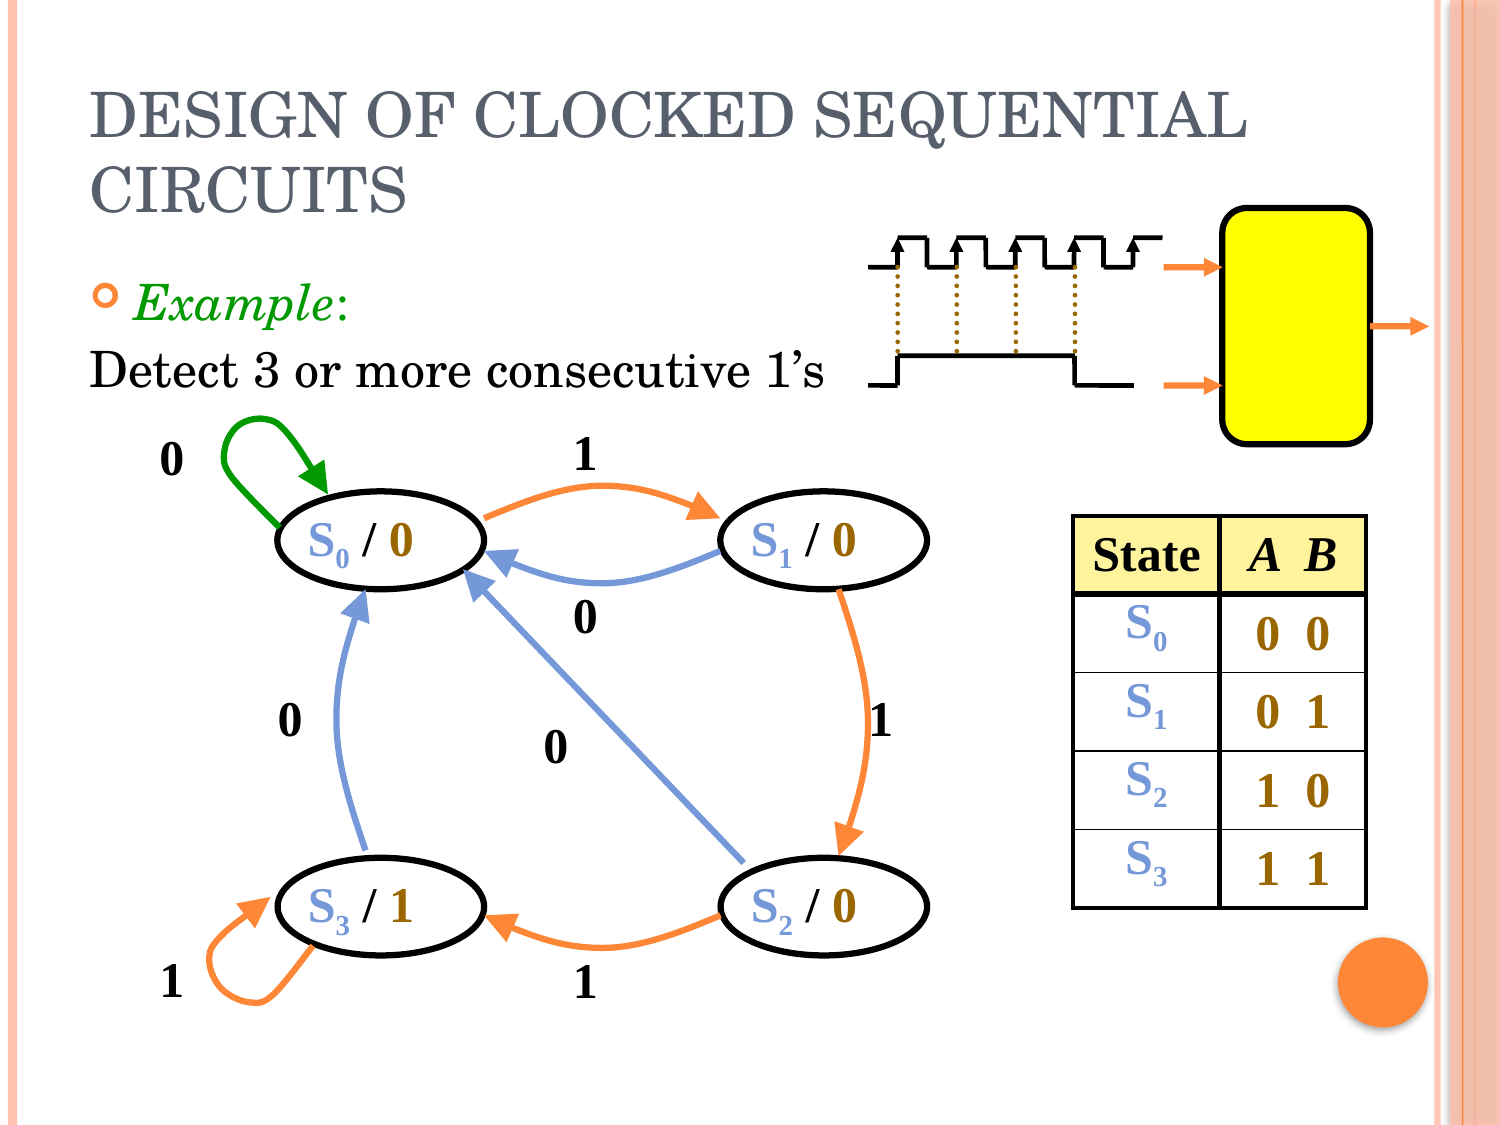

# Design of Clocked Sequential Circuits

Example:
Detect 3 or more consecutive 1’s

1
0

S0 / 0
S1 / 0
| State | A B |
| --- | --- |
| S0 | 0 0 |
| S1 | 0 1 |
| S2 | 1 0 |
| S3 | 1 1 |

0
0
1

0
S3 / 1
S2 / 0

1
1